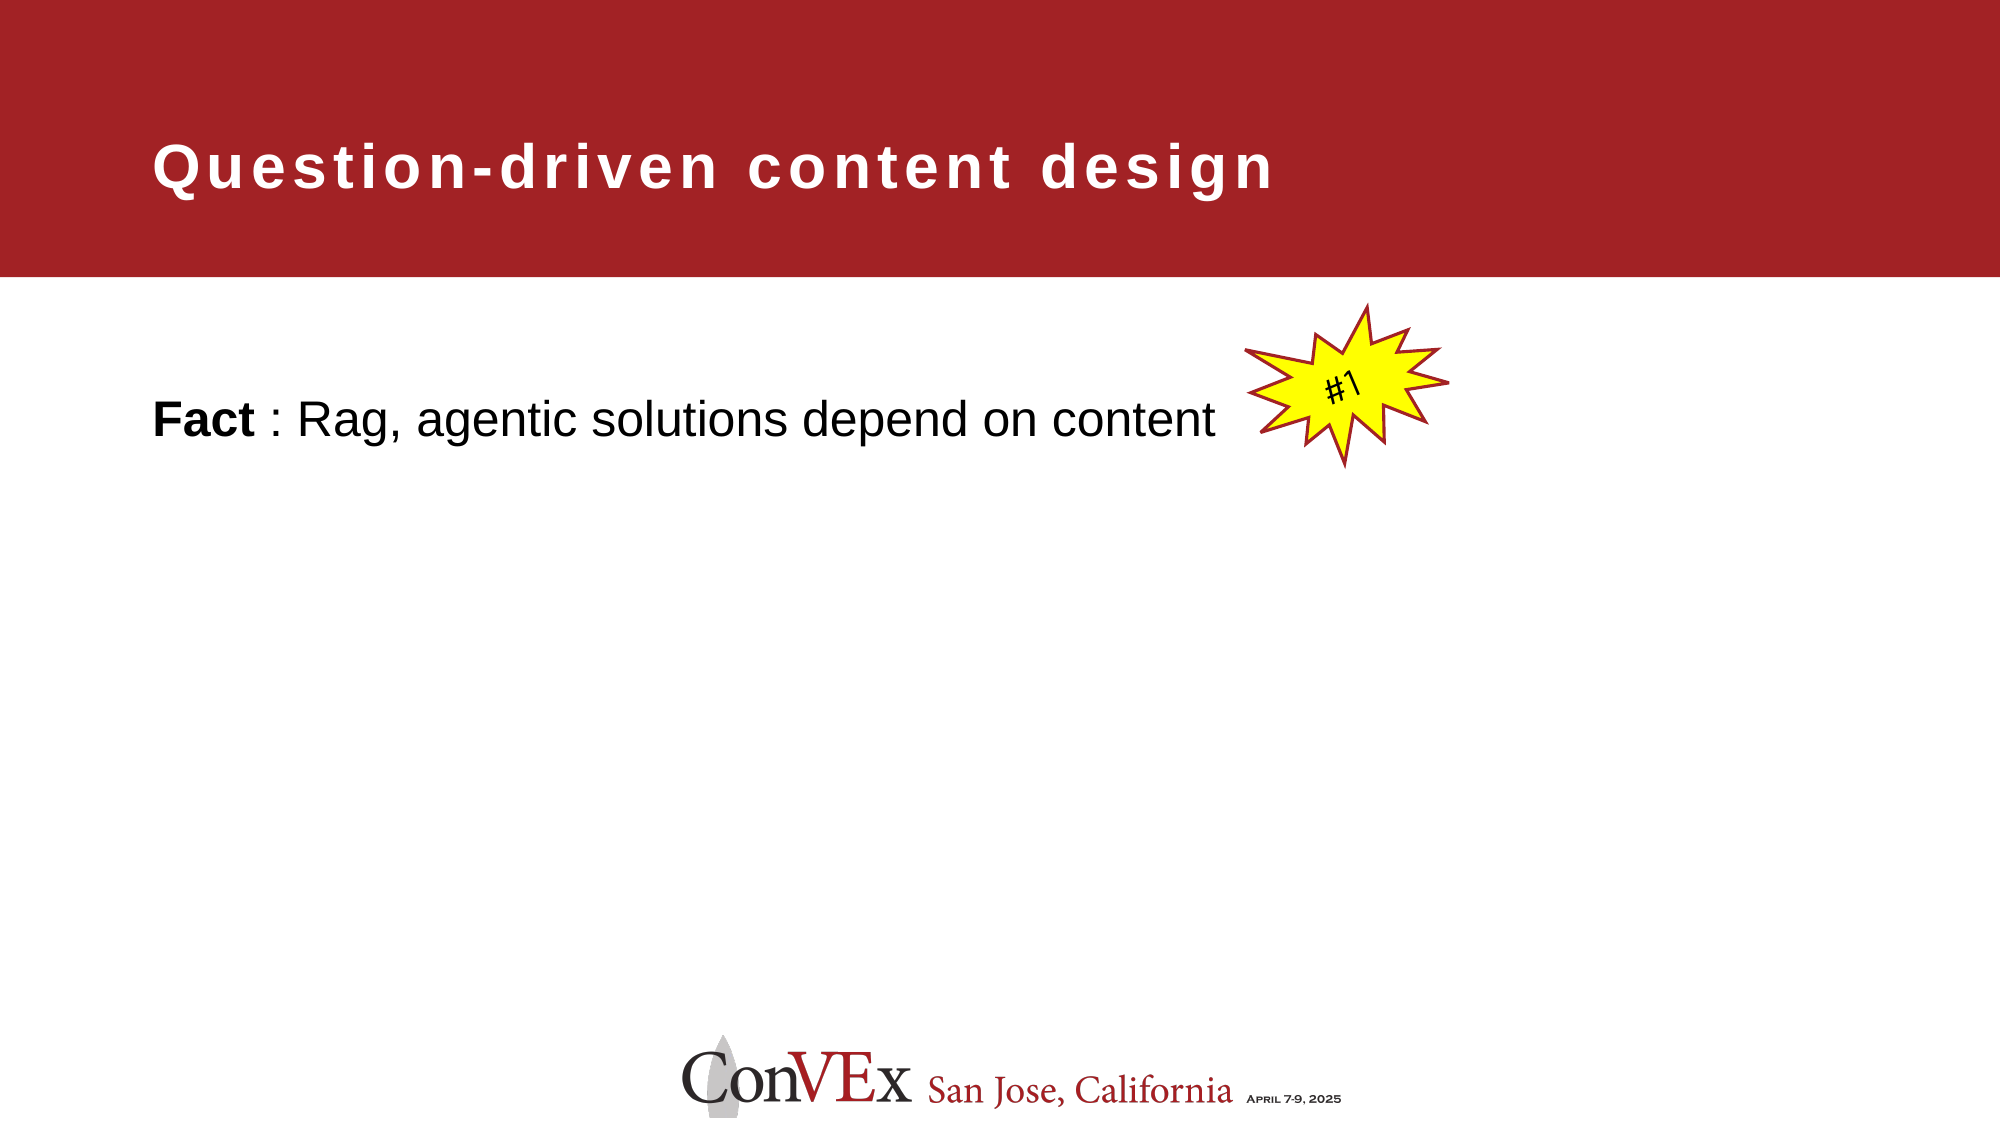

# Question-driven content design

Fact : Rag, agentic solutions depend on content
#1